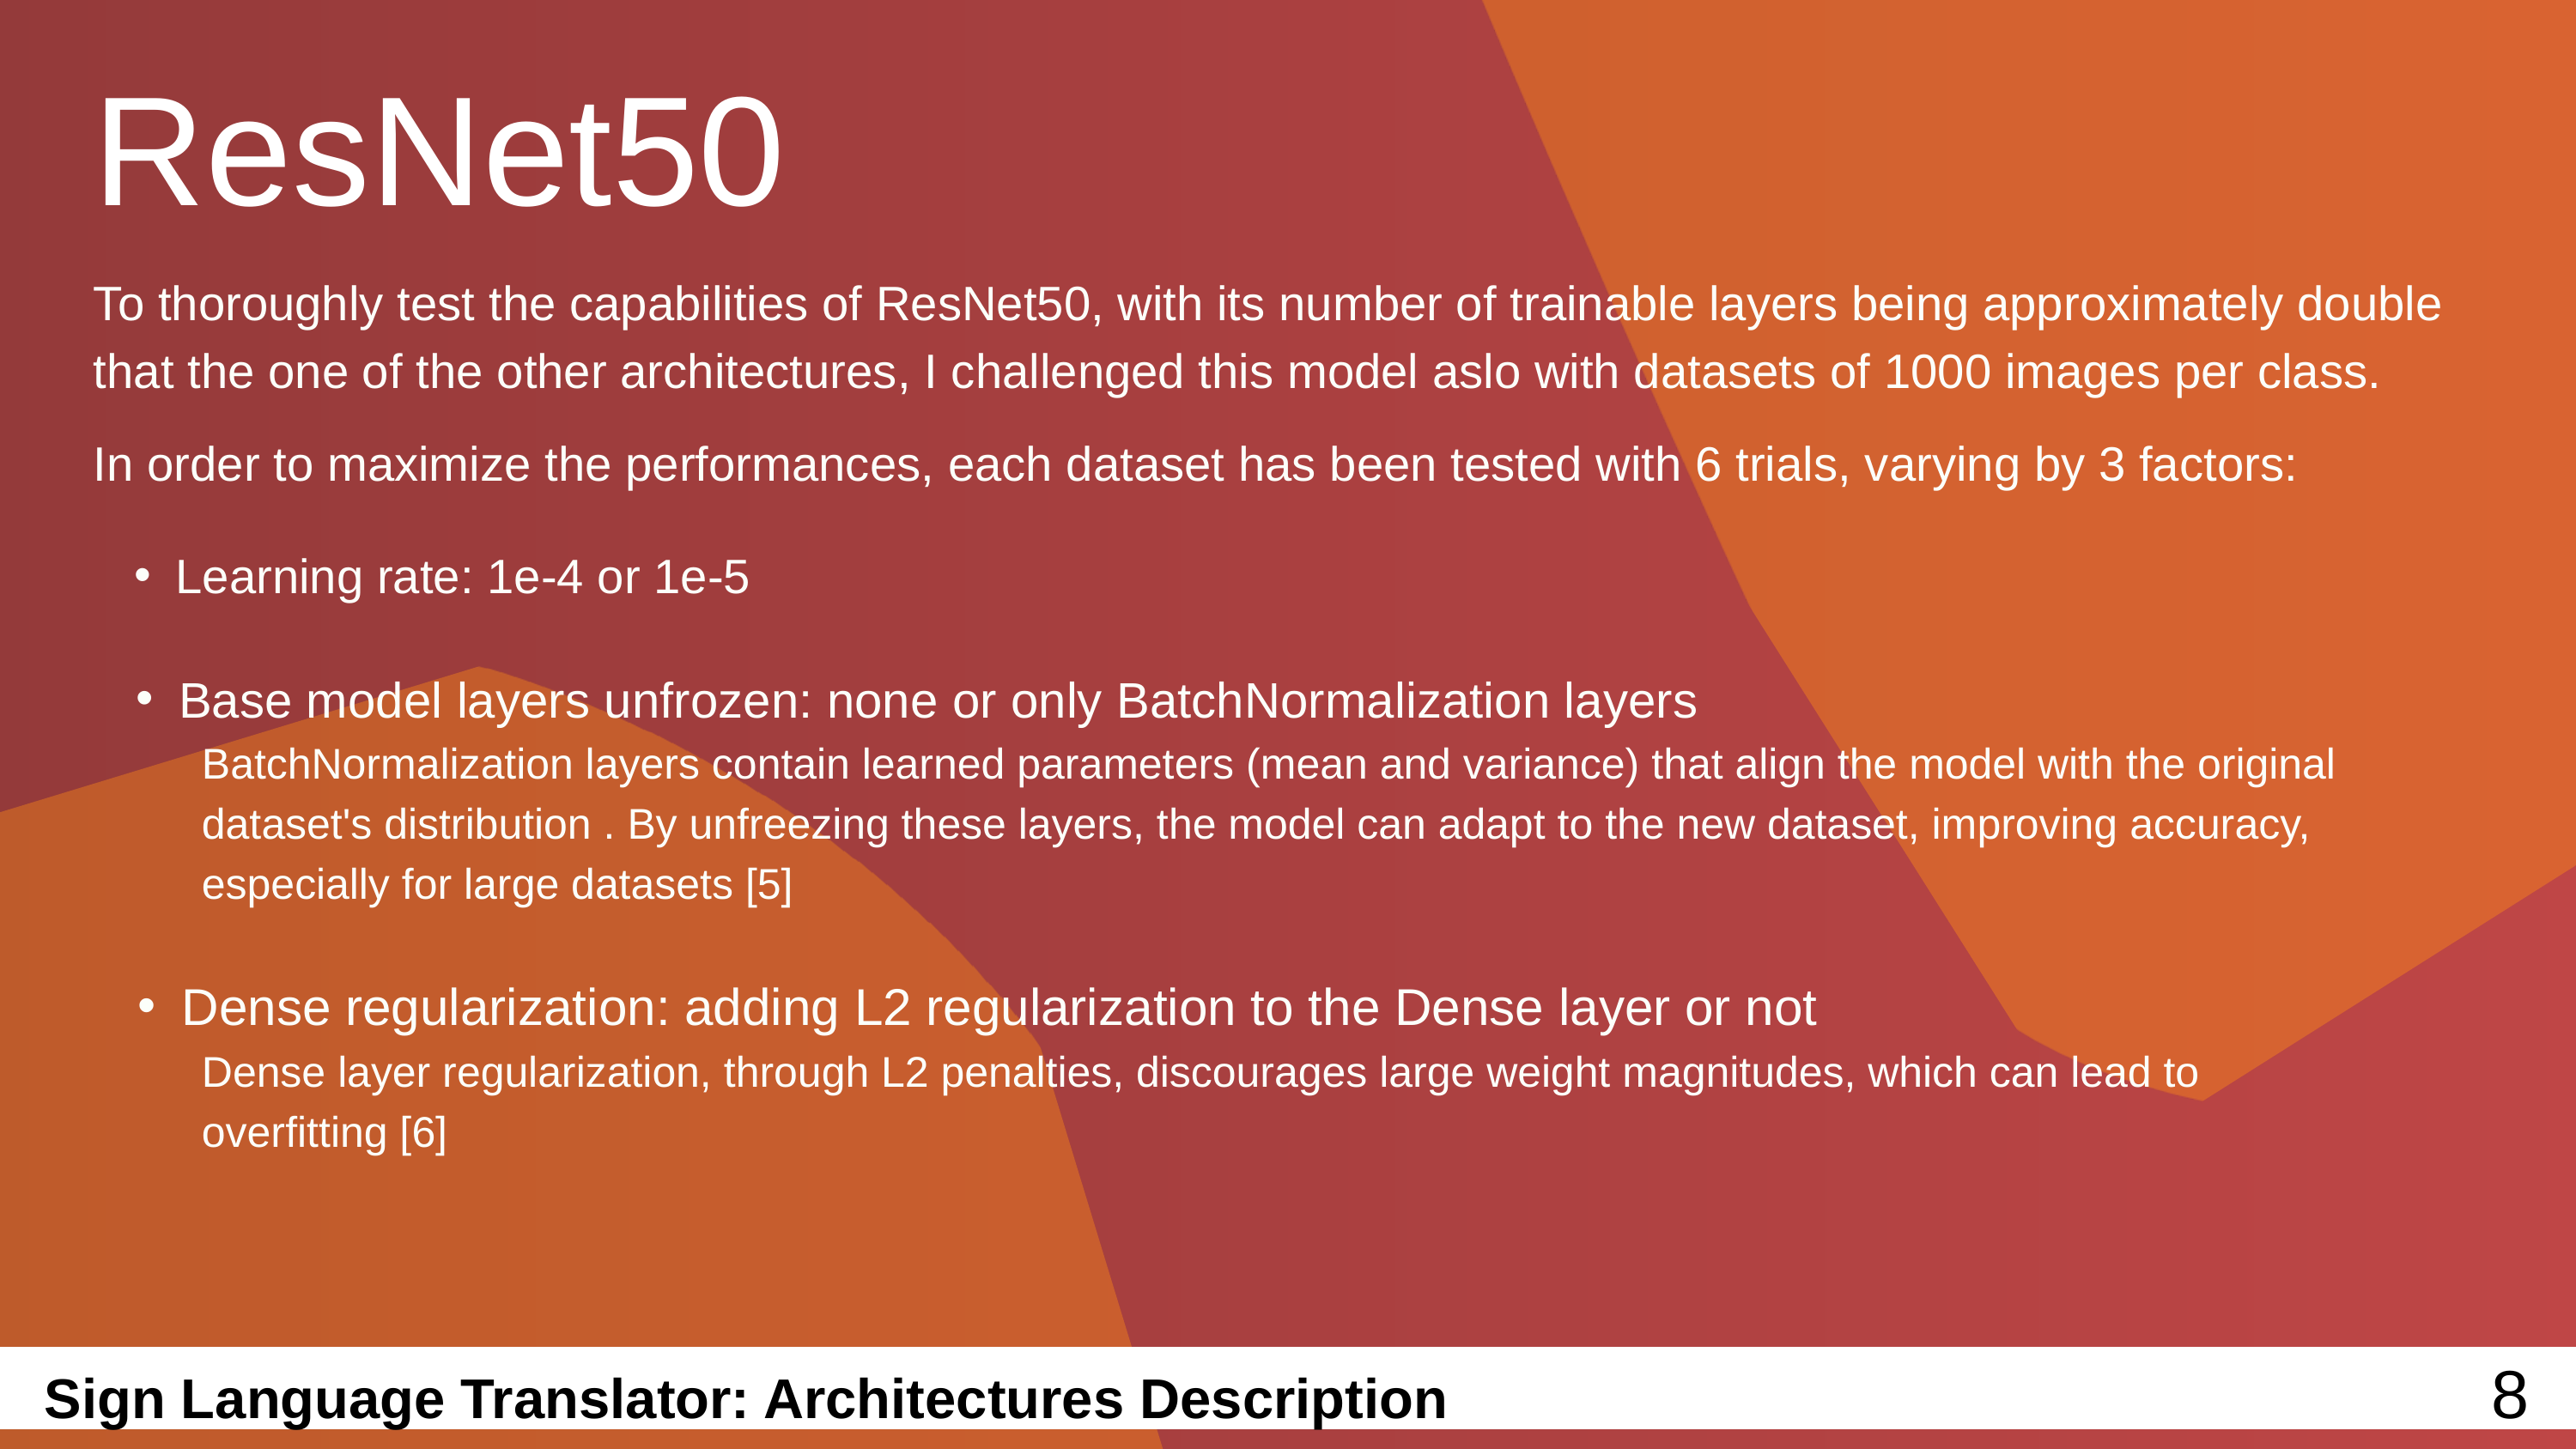

ResNet50
To thoroughly test the capabilities of ResNet50, with its number of trainable layers being approximately double that the one of the other architectures, I challenged this model aslo with datasets of 1000 images per class.

In order to maximize the performances, each dataset has been tested with 6 trials, varying by 3 factors:

Learning rate: 1e-4 or 1e-5

Base model layers unfrozen: none or only BatchNormalization layers
         BatchNormalization layers contain learned parameters (mean and variance) that align the model with the original
         dataset's distribution . By unfreezing these layers, the model can adapt to the new dataset, improving accuracy,
         especially for large datasets [5]

Dense regularization: adding L2 regularization to the Dense layer or not
         Dense layer regularization, through L2 penalties, discourages large weight magnitudes, which can lead to
         overfitting [6]

8

Sign Language Translator: Architectures Description